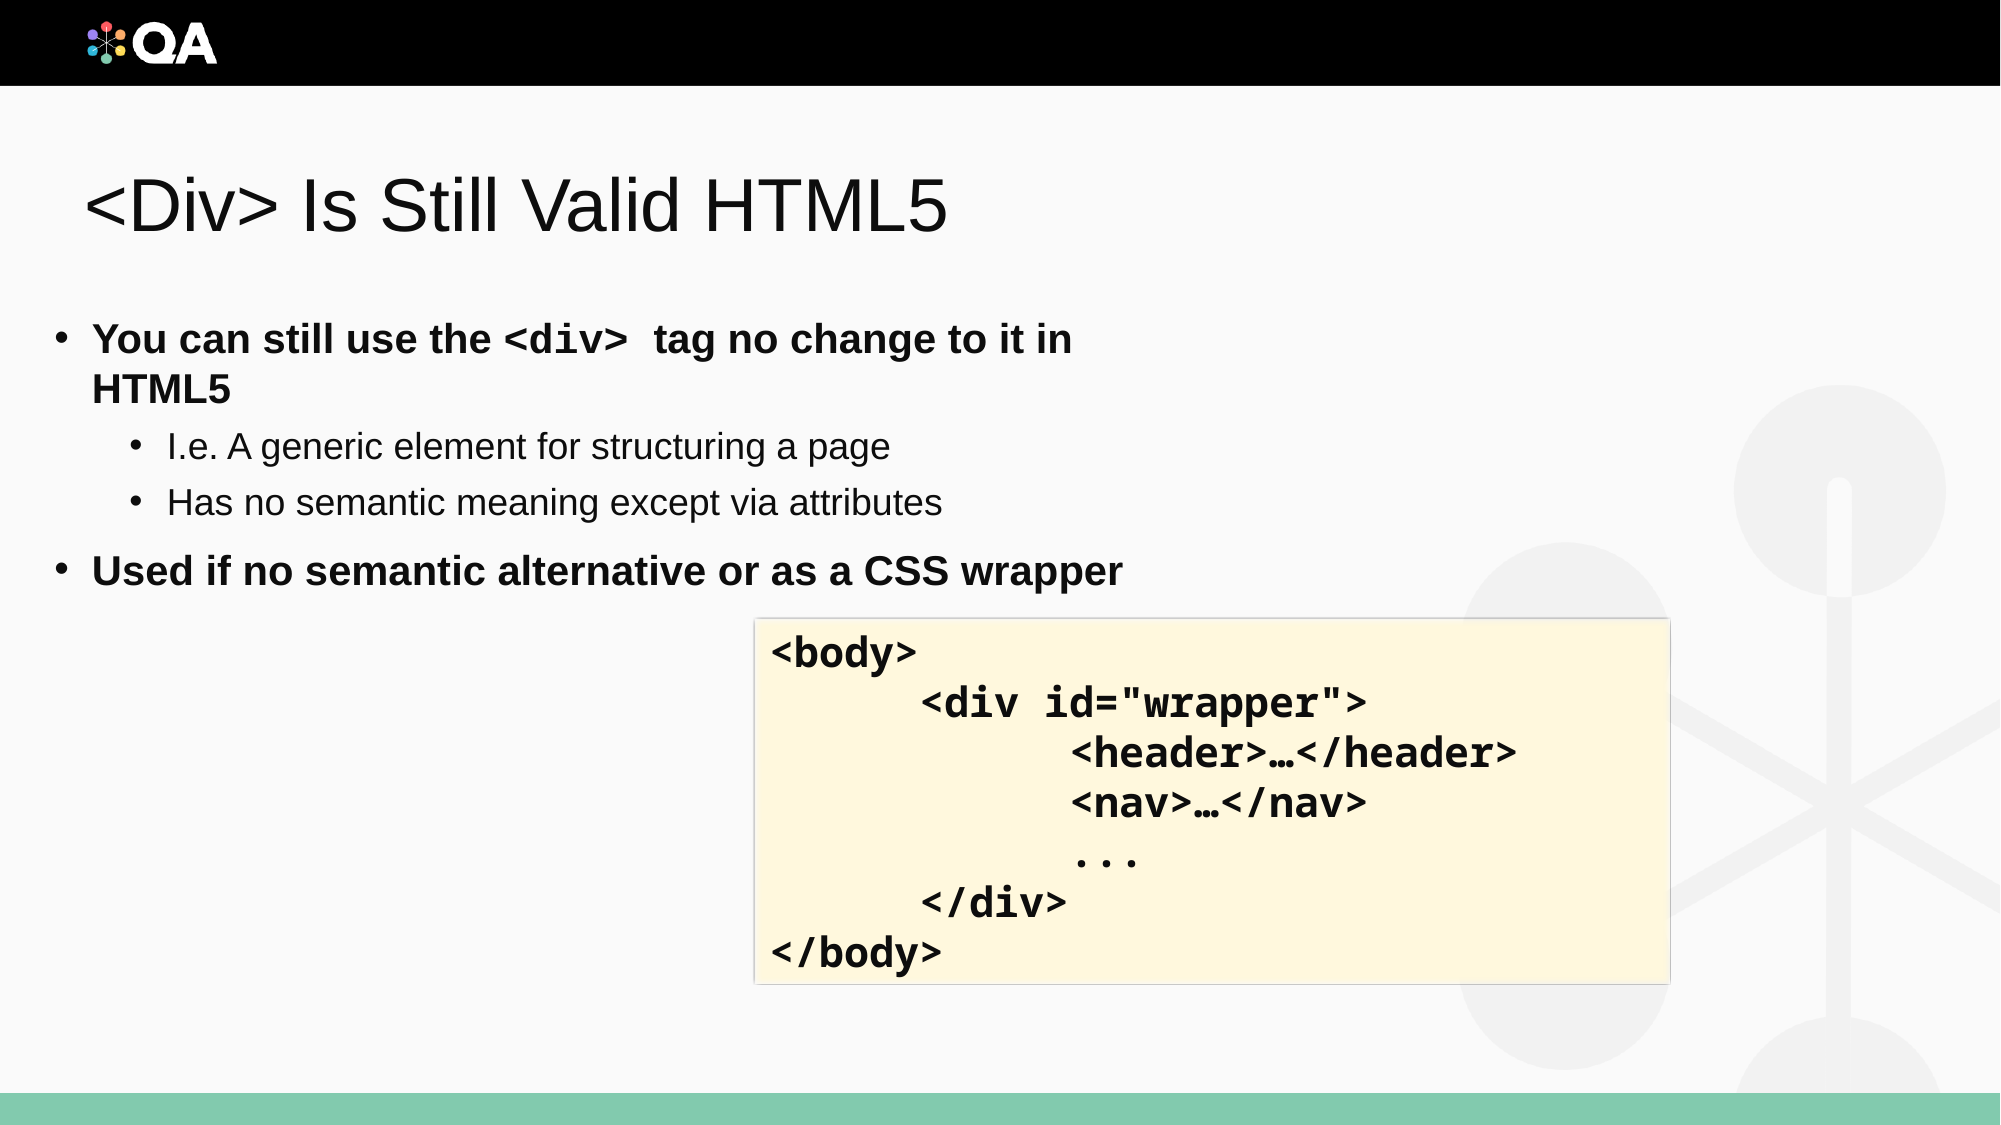

# <Div> Is Still Valid HTML5
You can still use the <div> tag no change to it in HTML5
I.e. A generic element for structuring a page
Has no semantic meaning except via attributes
Used if no semantic alternative or as a CSS wrapper

<body>
	<div id="wrapper">
		<header>…</header>
		<nav>…</nav>
		...
	</div>
</body>